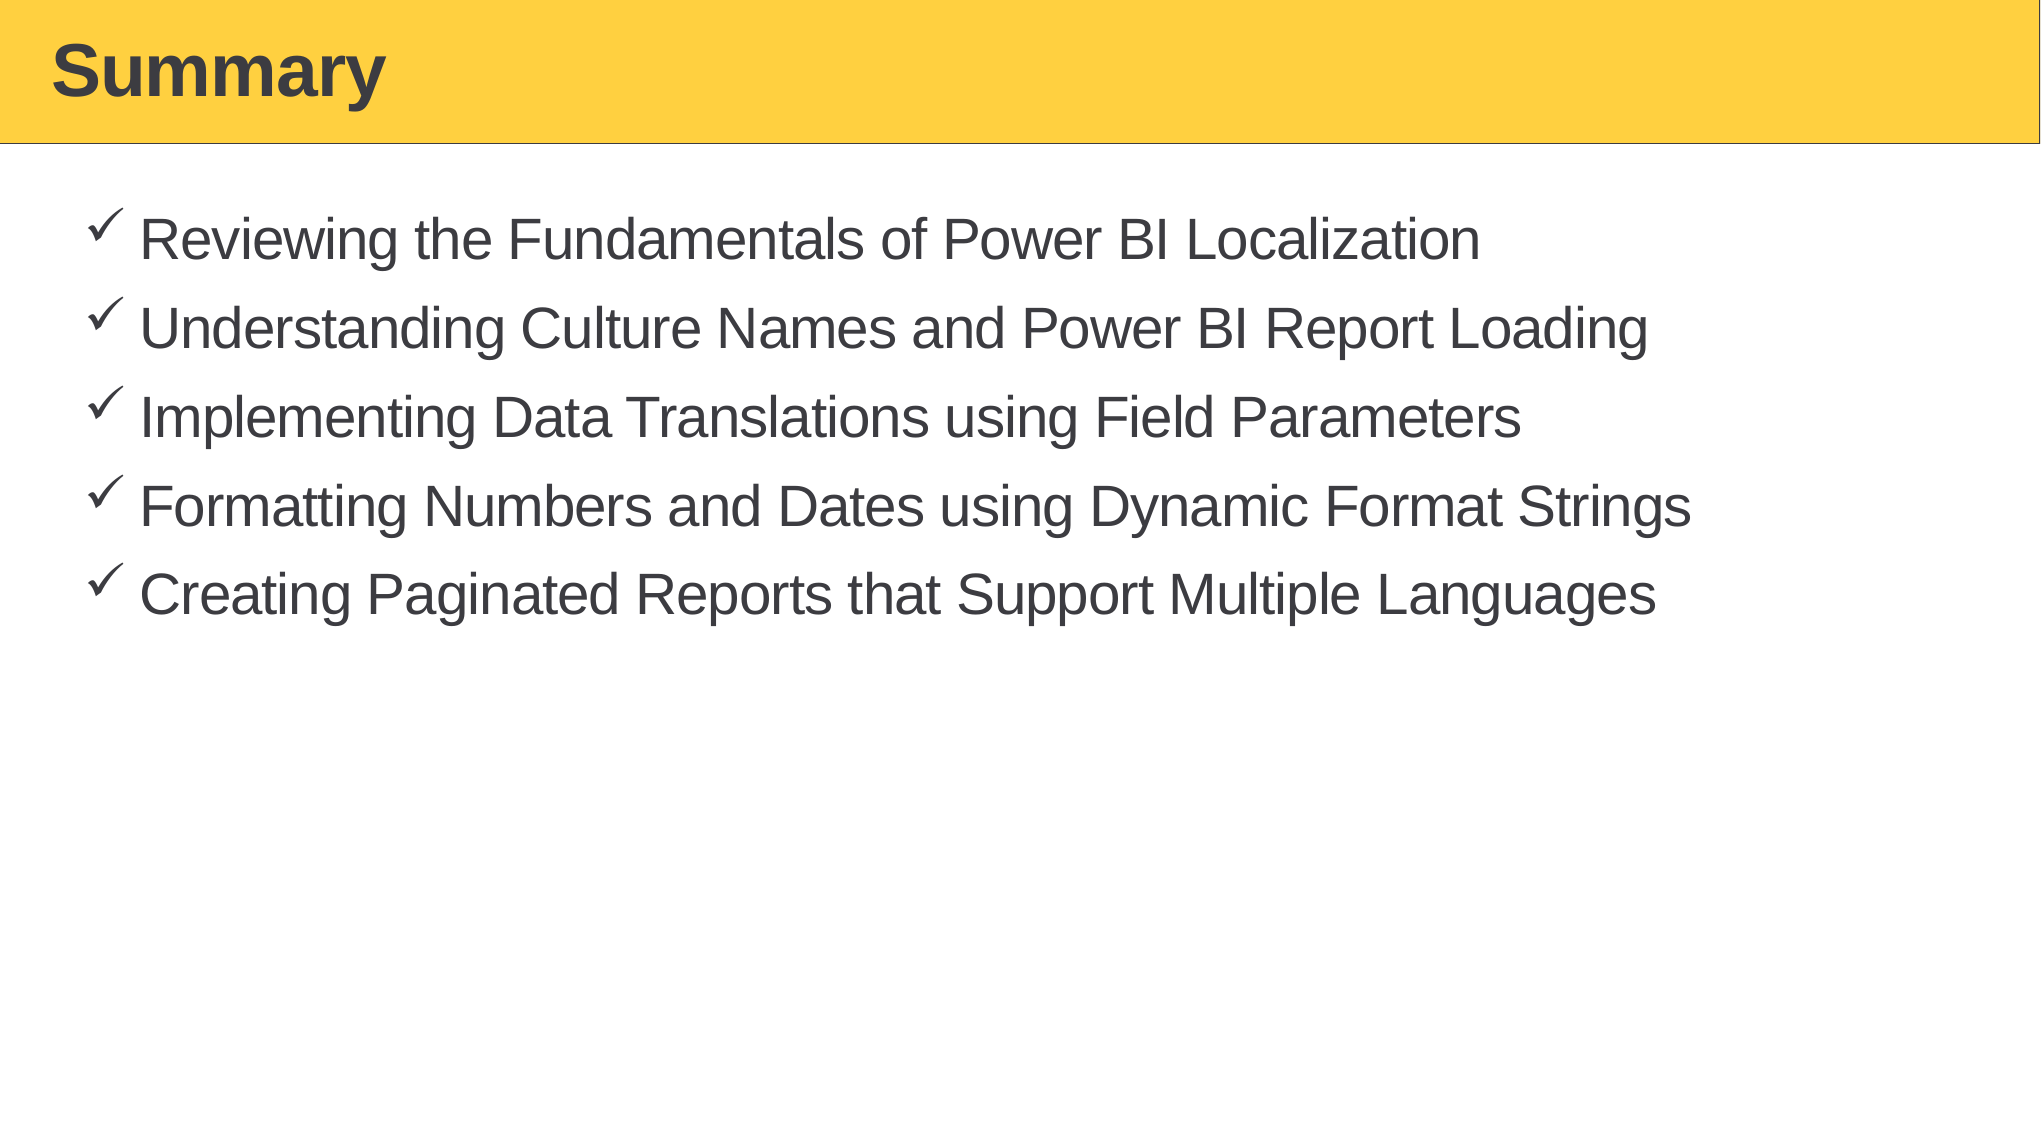

# Summary
Reviewing the Fundamentals of Power BI Localization
Understanding Culture Names and Power BI Report Loading
Implementing Data Translations using Field Parameters
Formatting Numbers and Dates using Dynamic Format Strings
Creating Paginated Reports that Support Multiple Languages